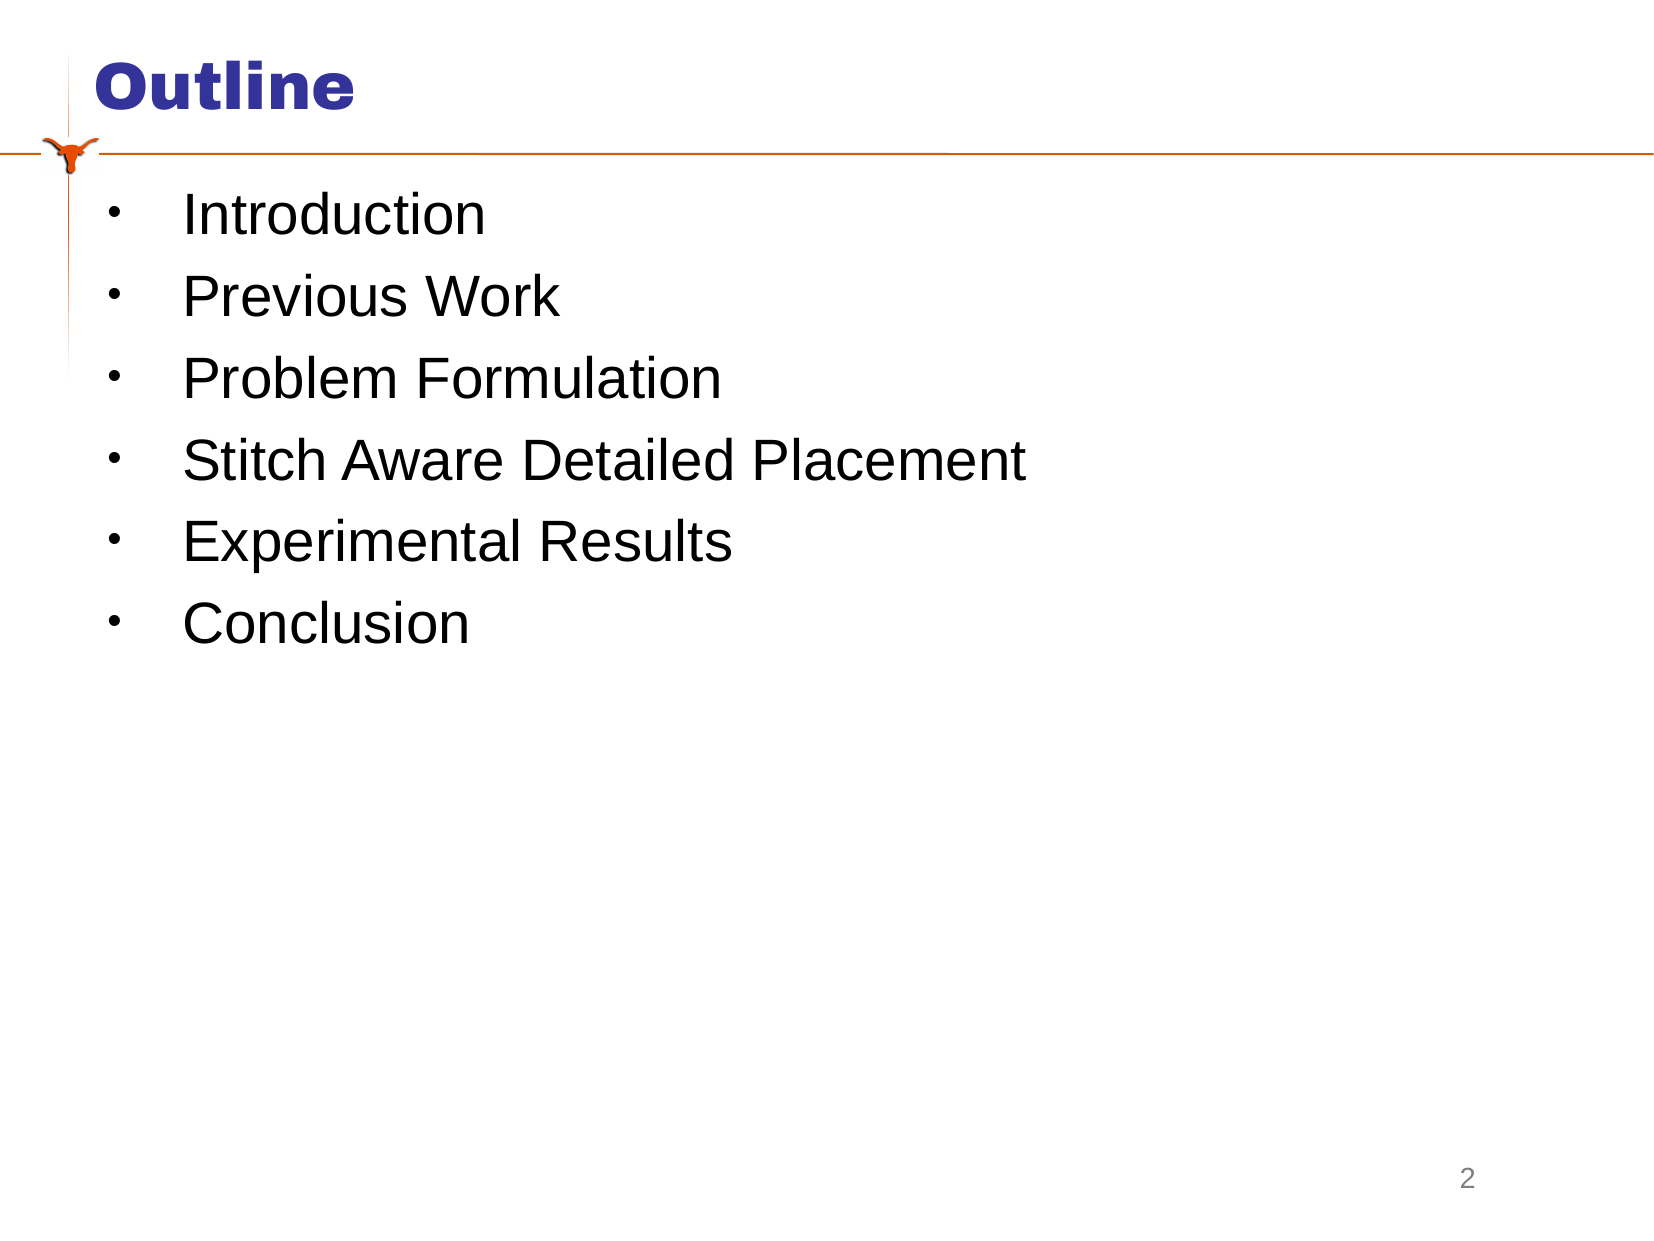

8/31/15
2
# Outline
Introduction
Previous Work
Problem Formulation
Stitch Aware Detailed Placement
Experimental Results
Conclusion
2